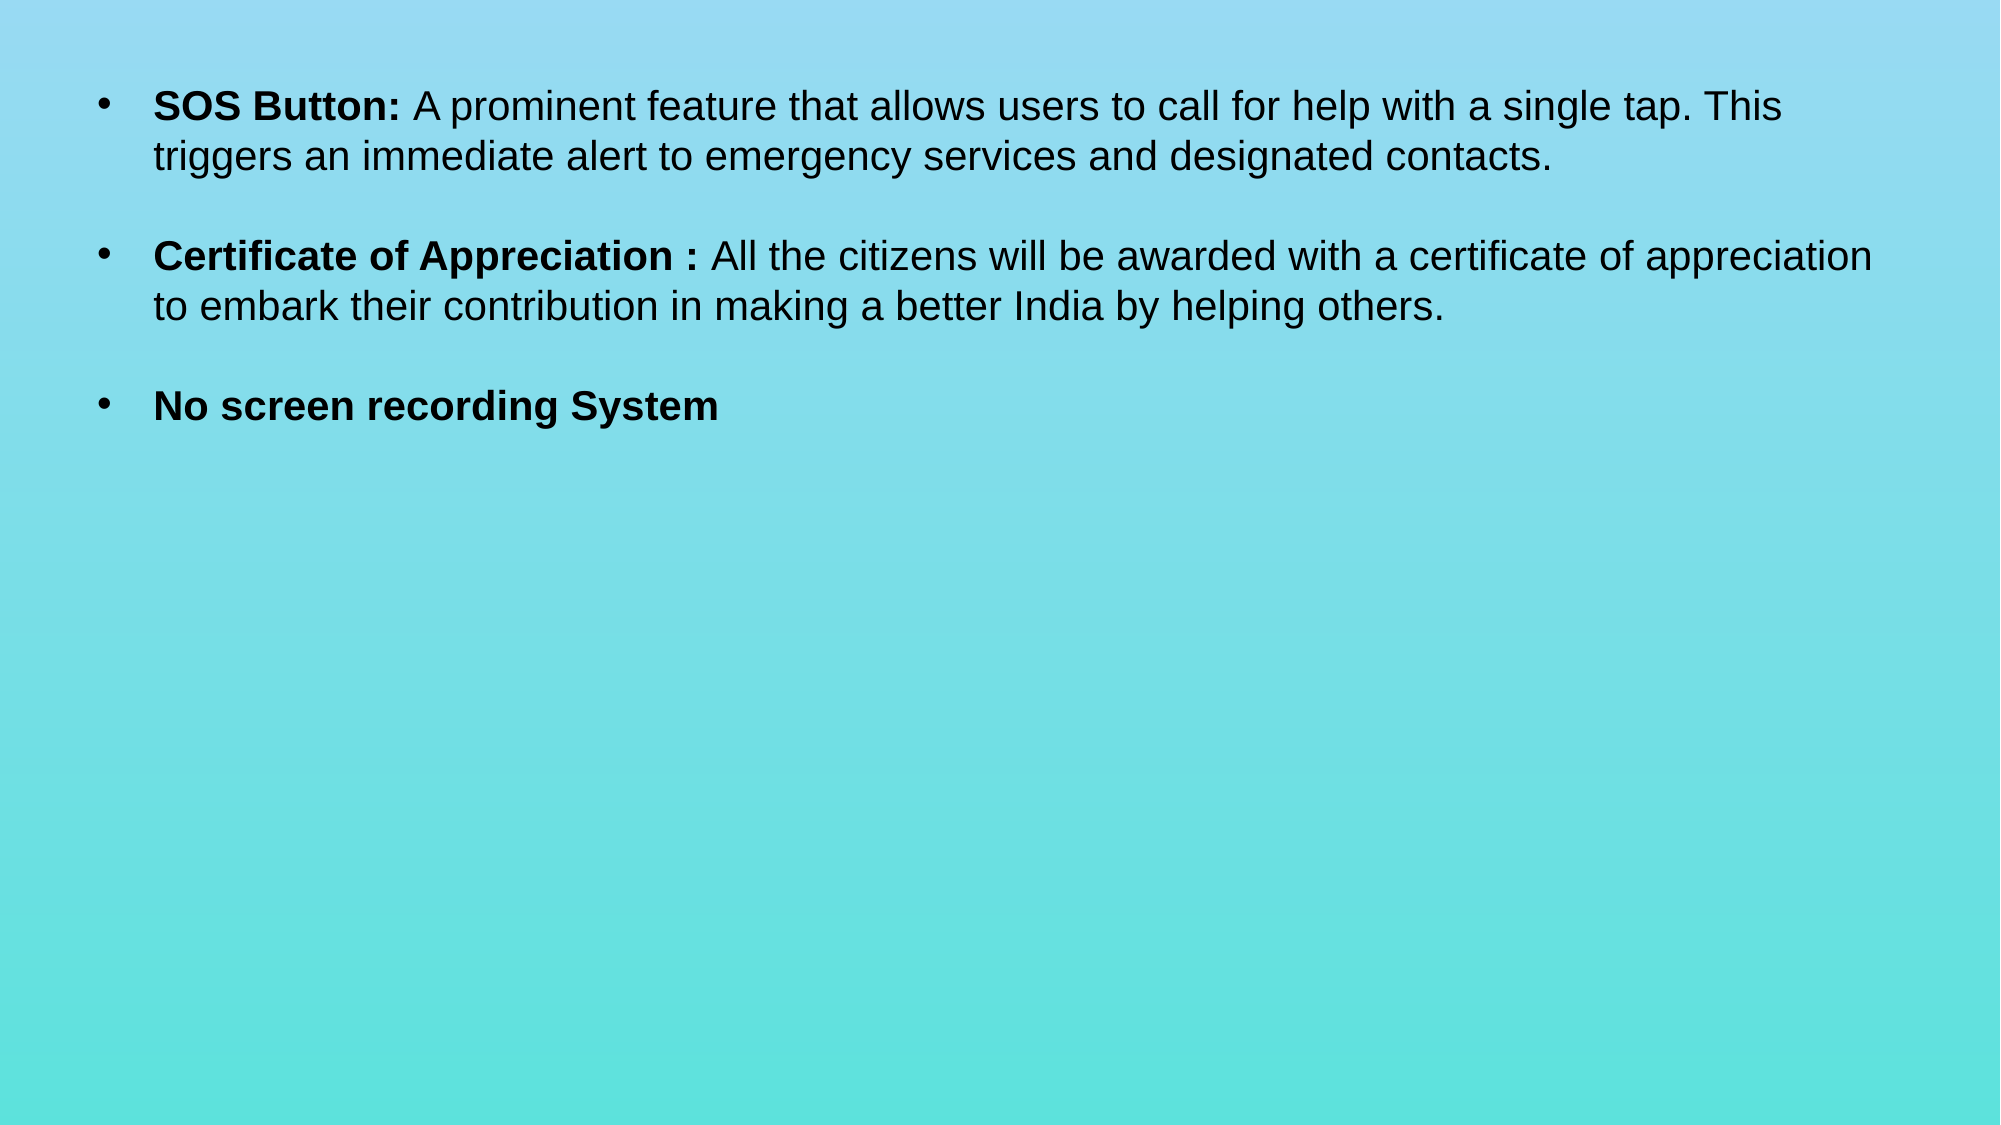

SOS Button: A prominent feature that allows users to call for help with a single tap. This triggers an immediate alert to emergency services and designated contacts.

Certificate of Appreciation : All the citizens will be awarded with a certificate of appreciation to embark their contribution in making a better India by helping others.

No screen recording System